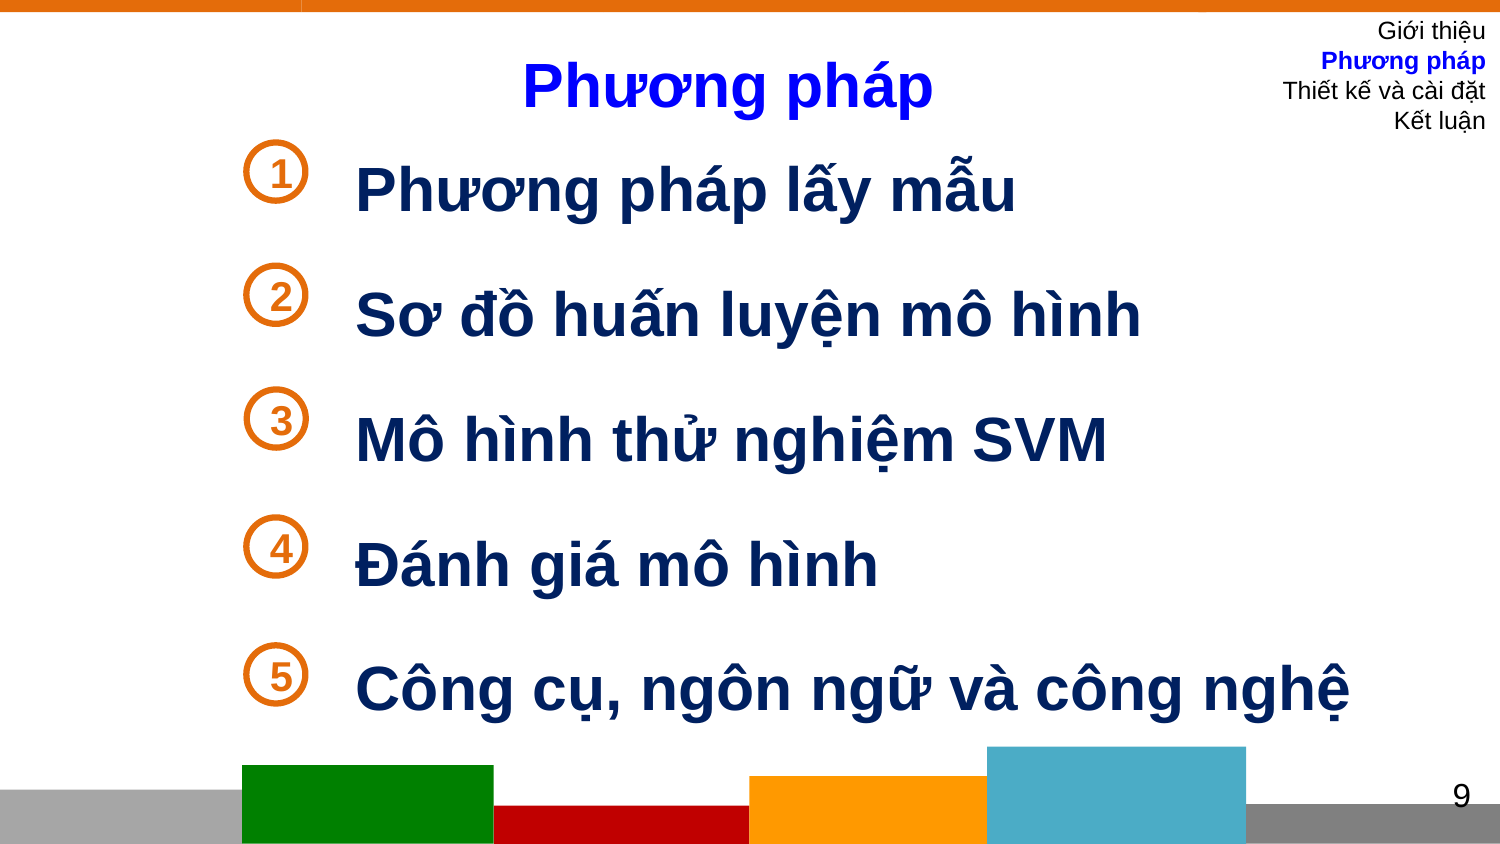

Giới thiệu
Phương pháp
Thiết kế và cài đặt
Kết luận
Phương pháp
Phương pháp lấy mẫu
Sơ đồ huấn luyện mô hình
Mô hình thử nghiệm SVM
Đánh giá mô hình
Công cụ, ngôn ngữ và công nghệ
1
2
3
4
5

9